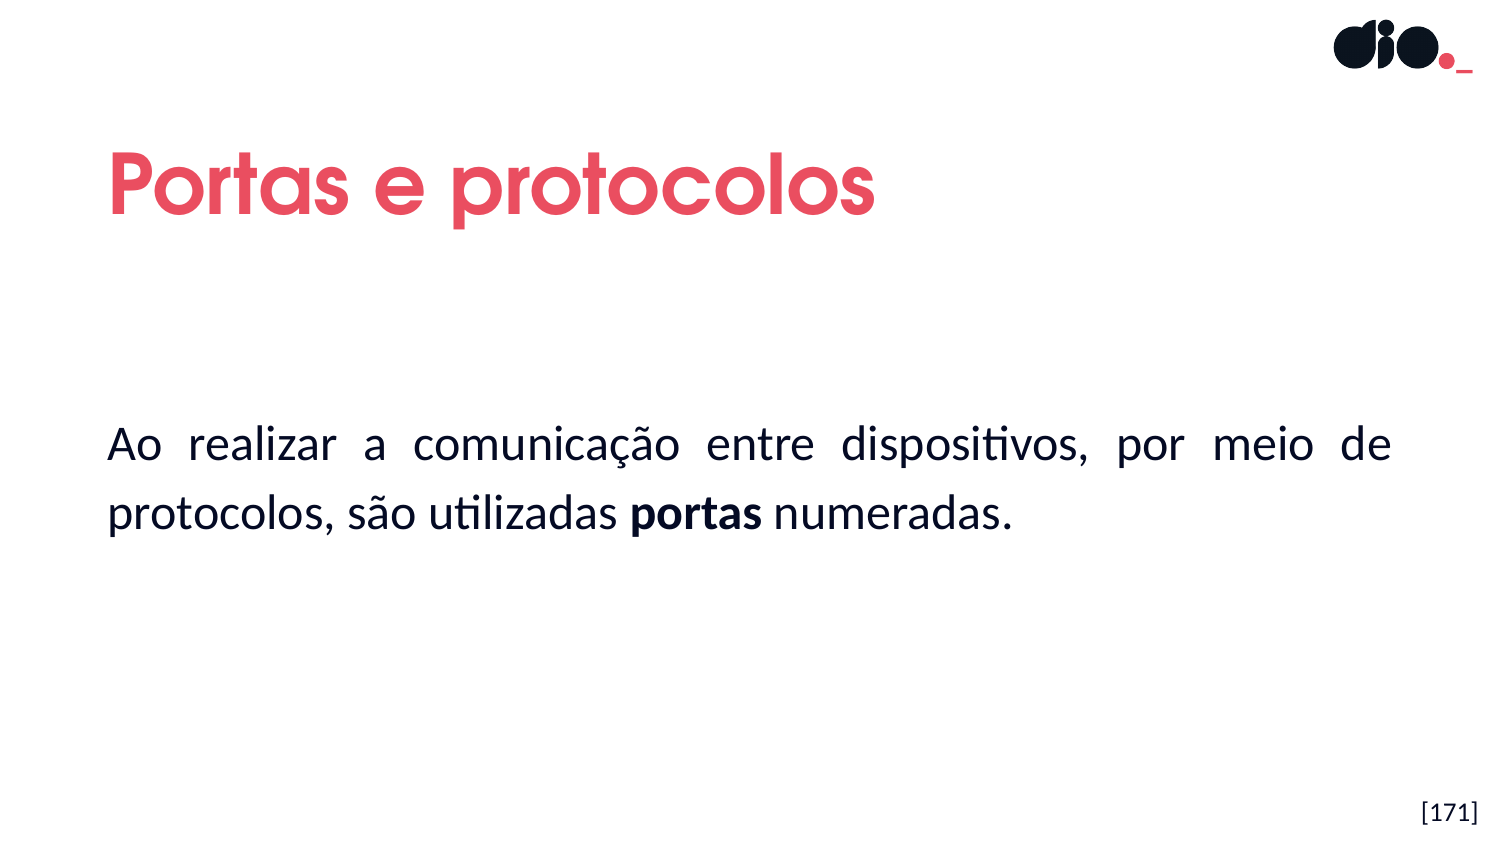

Portas e protocolos
Ao realizar a comunicação entre dispositivos, por meio de protocolos, são utilizadas portas numeradas.
[171]